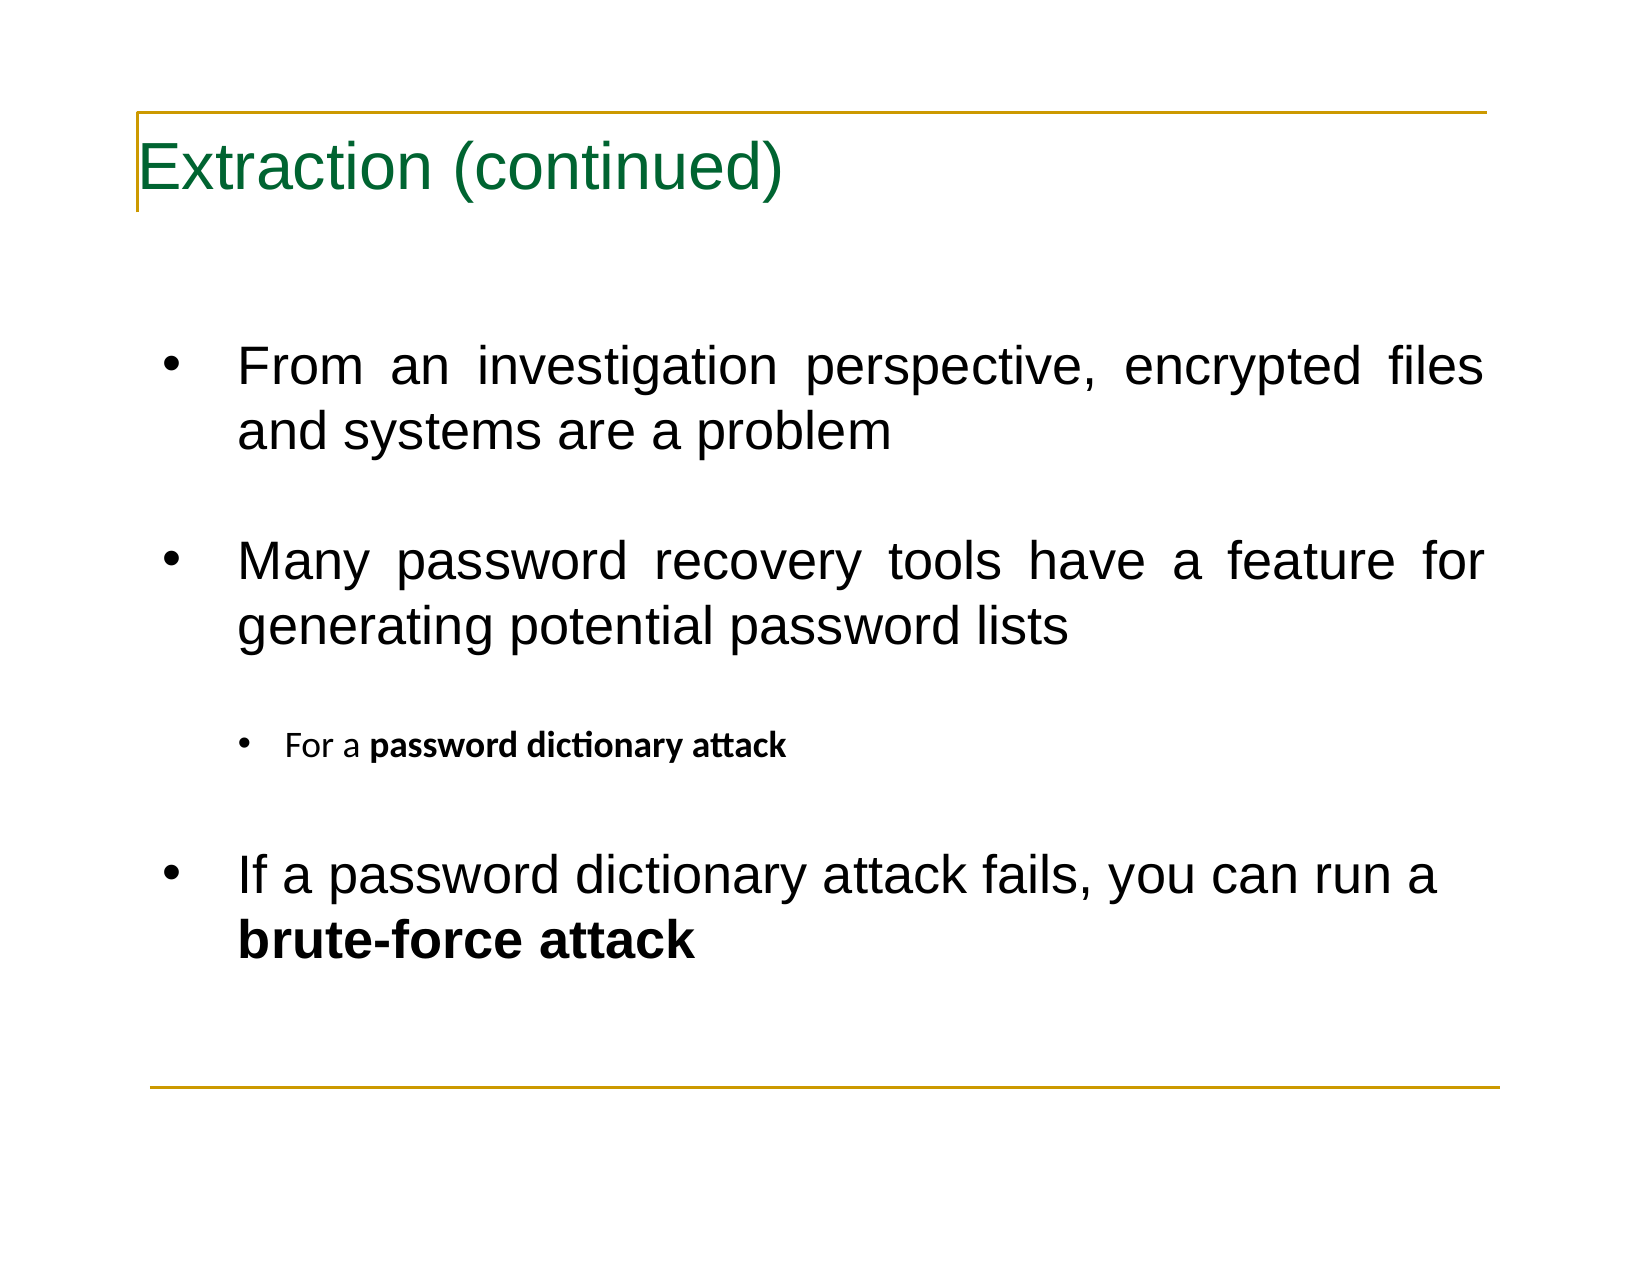

# Extraction (continued)
From an investigation perspective, encrypted files and systems are a problem

Many password recovery tools have a feature for generating potential password lists

For a password dictionary attack

If a password dictionary attack fails, you can run a brute-force attack